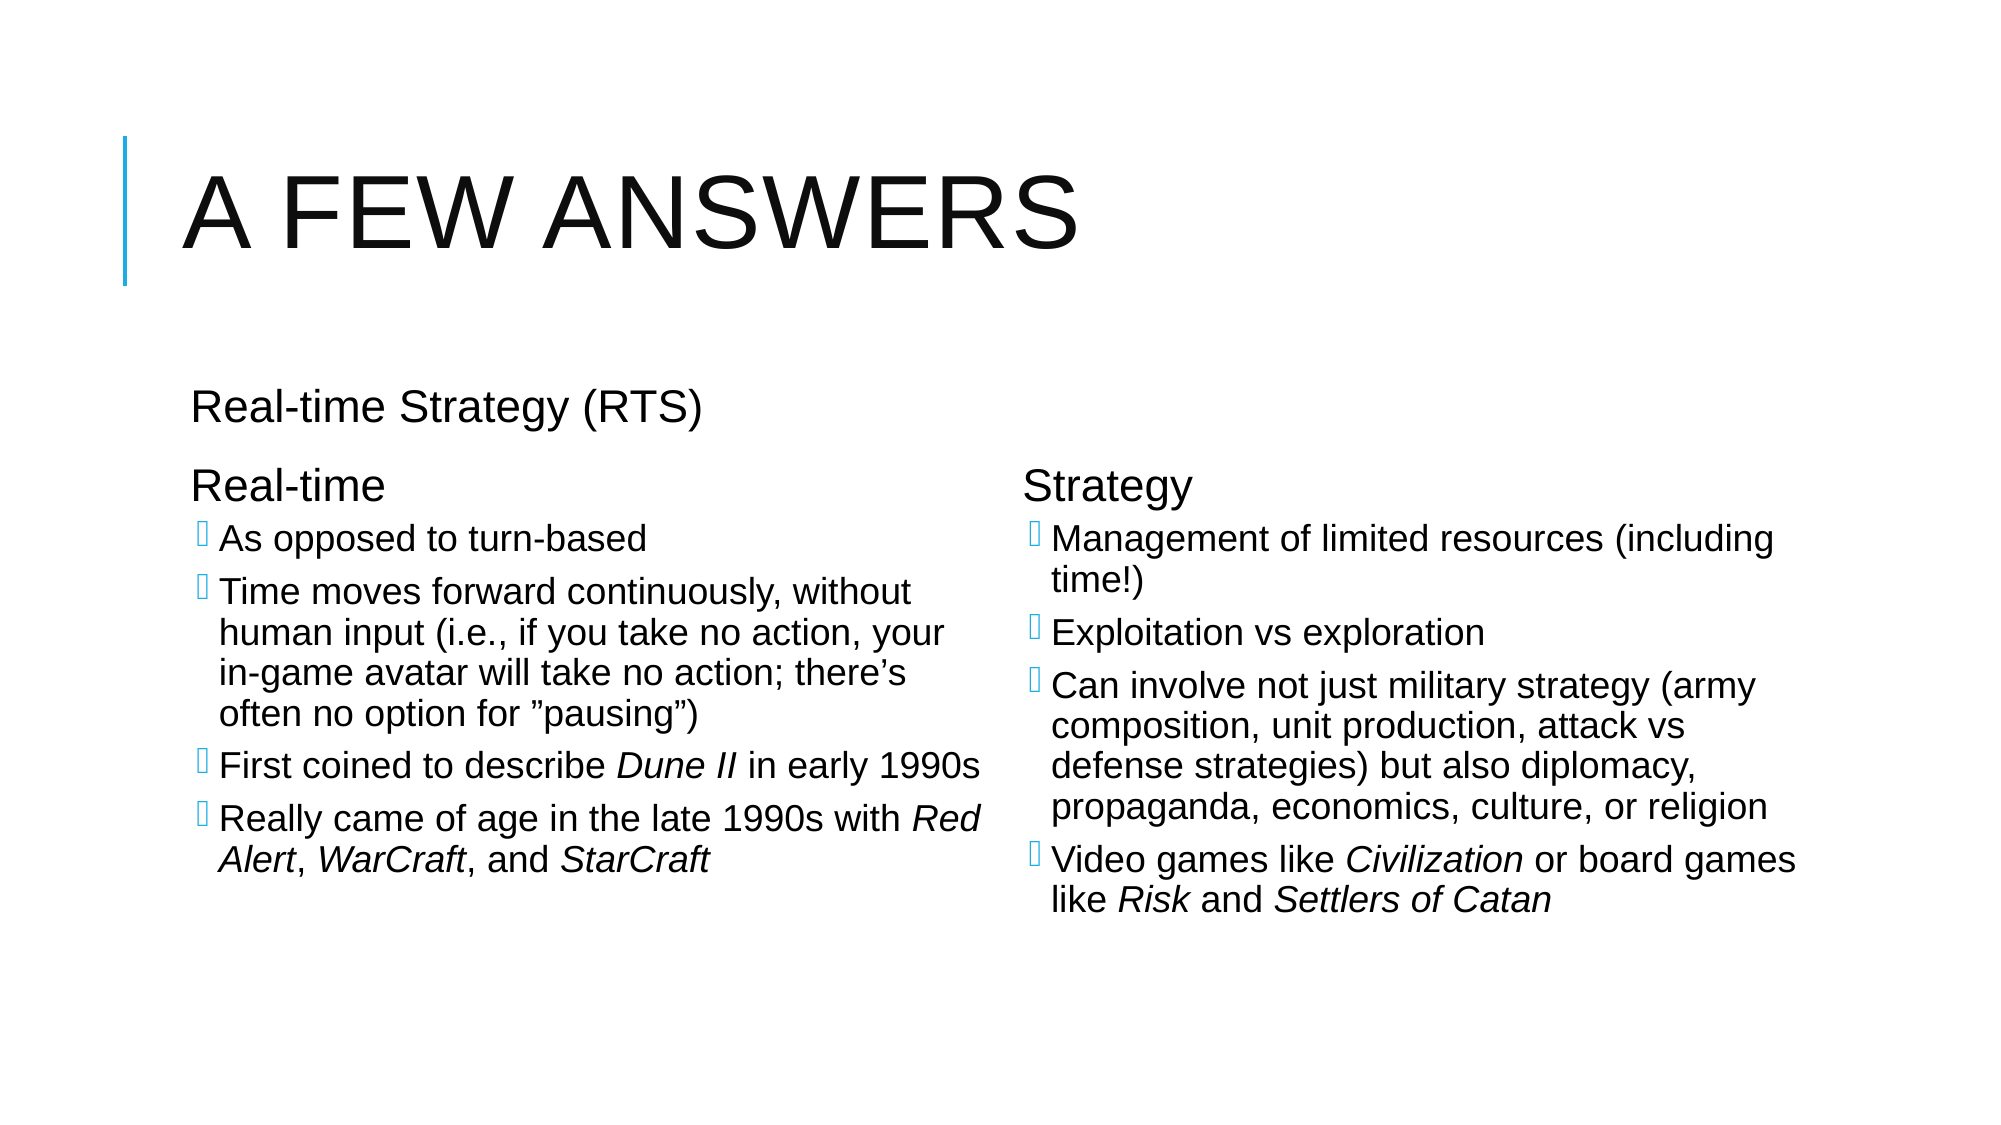

# A Few Answers
Real-time Strategy (RTS)
Strategy
Management of limited resources (including time!)
Exploitation vs exploration
Can involve not just military strategy (army composition, unit production, attack vs defense strategies) but also diplomacy, propaganda, economics, culture, or religion
Video games like Civilization or board games like Risk and Settlers of Catan

Real-time
As opposed to turn-based
Time moves forward continuously, without human input (i.e., if you take no action, your in-game avatar will take no action; there’s often no option for ”pausing”)
First coined to describe Dune II in early 1990s
Really came of age in the late 1990s with Red Alert, WarCraft, and StarCraft